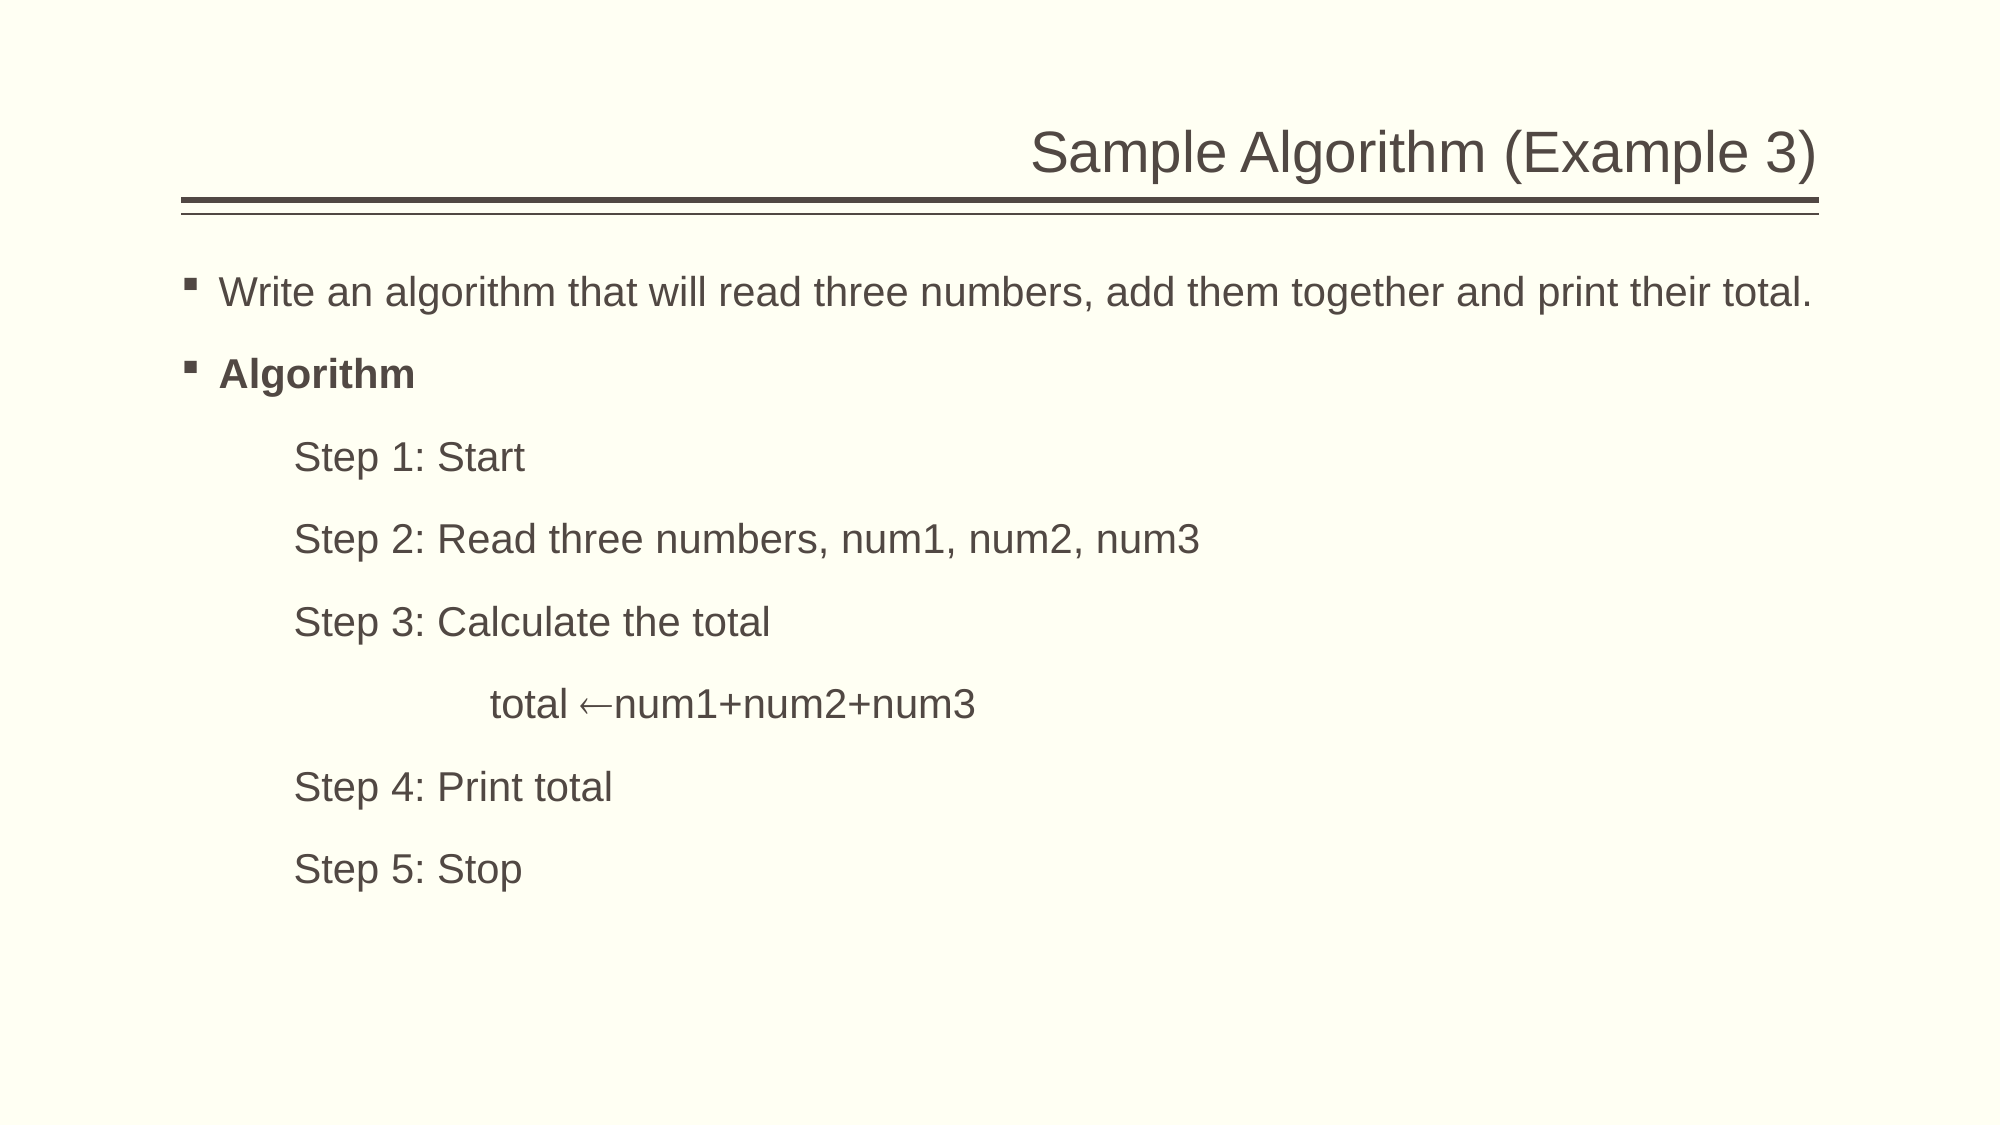

# Sample Algorithm (Example 3)
Write an algorithm that will read three numbers, add them together and print their total.
Algorithm
	Step 1: Start
	Step 2: Read three numbers, num1, num2, num3
	Step 3: Calculate the total
		    total ←num1+num2+num3
	Step 4: Print total
	Step 5: Stop